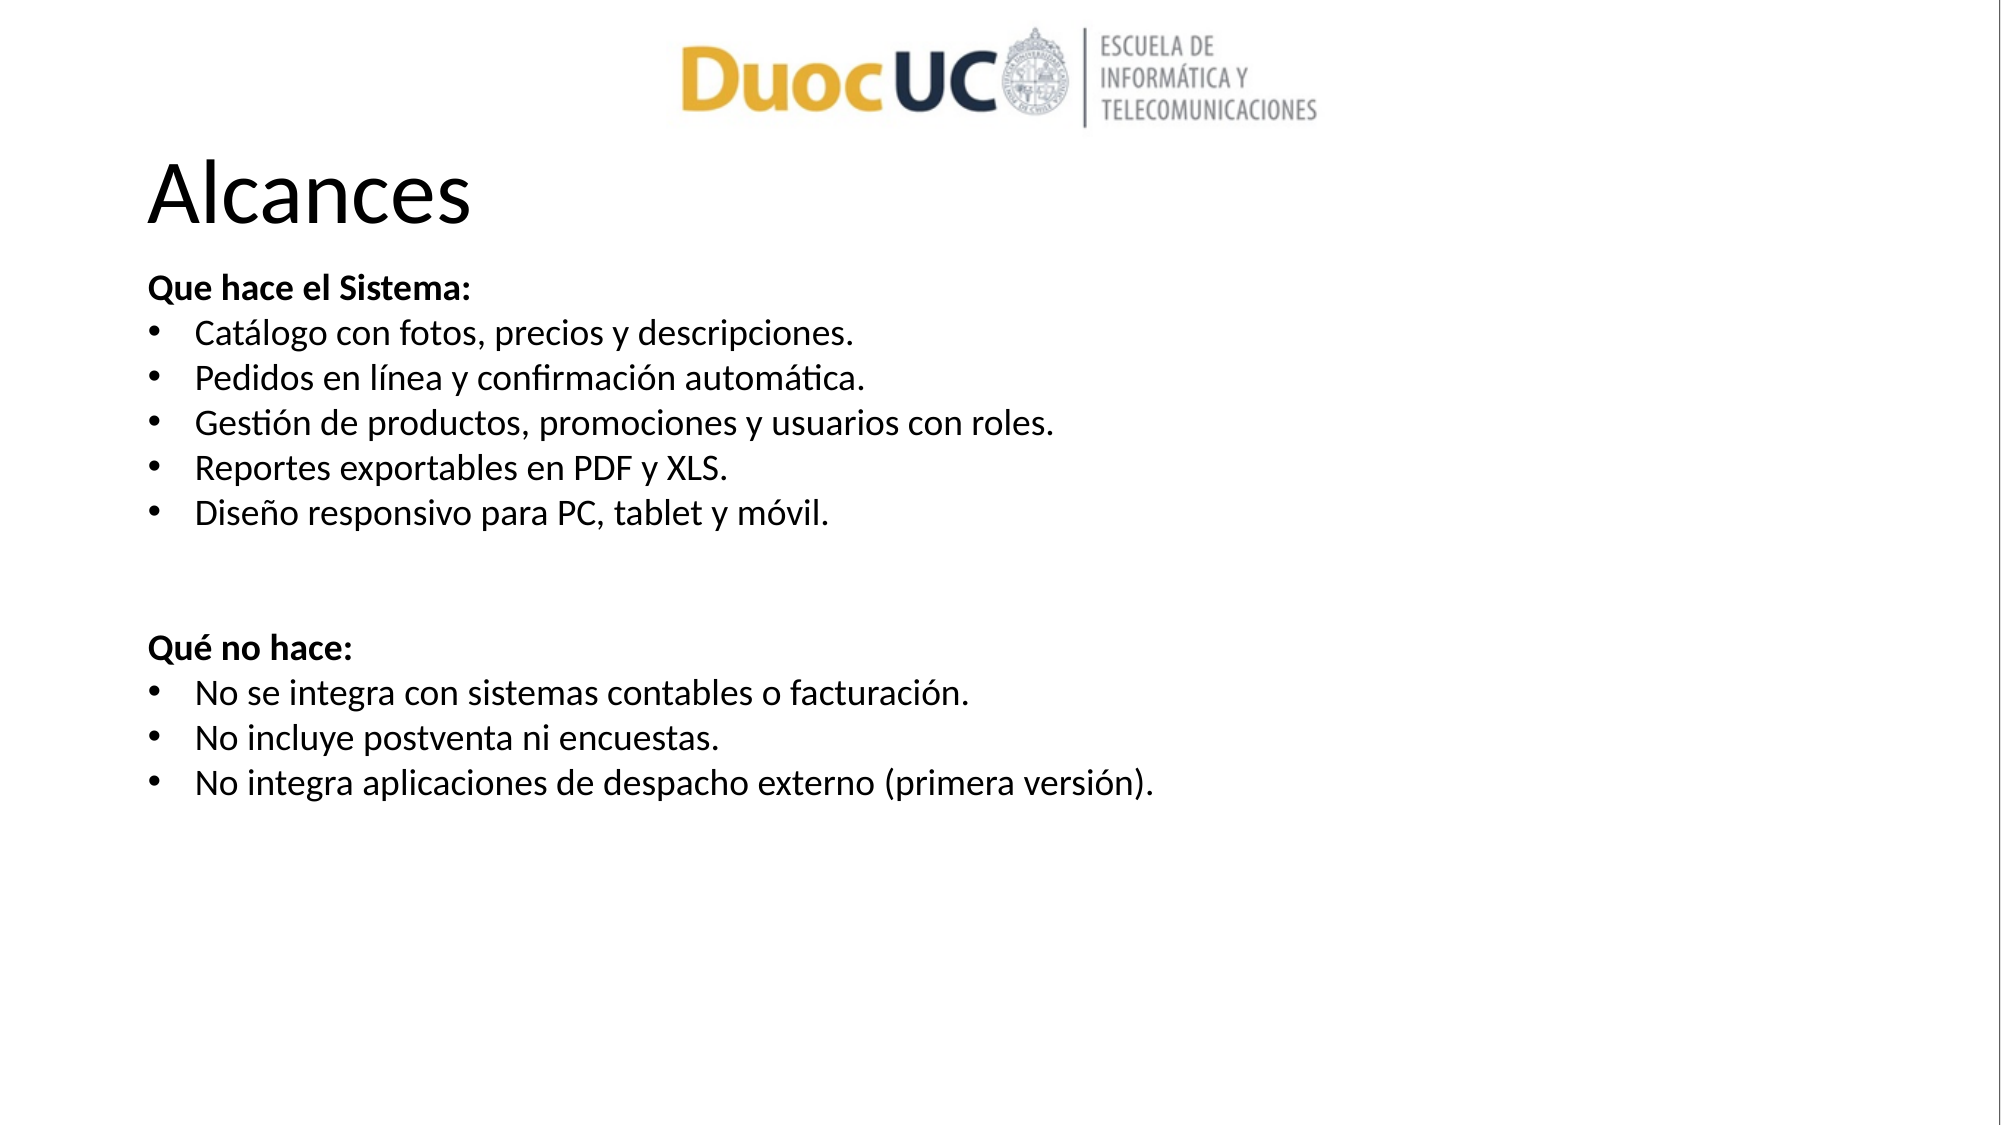

# Alcances
Que hace el Sistema:
Catálogo con fotos, precios y descripciones.
Pedidos en línea y confirmación automática.
Gestión de productos, promociones y usuarios con roles.
Reportes exportables en PDF y XLS.
Diseño responsivo para PC, tablet y móvil.

Qué no hace:
No se integra con sistemas contables o facturación.
No incluye postventa ni encuestas.
No integra aplicaciones de despacho externo (primera versión).